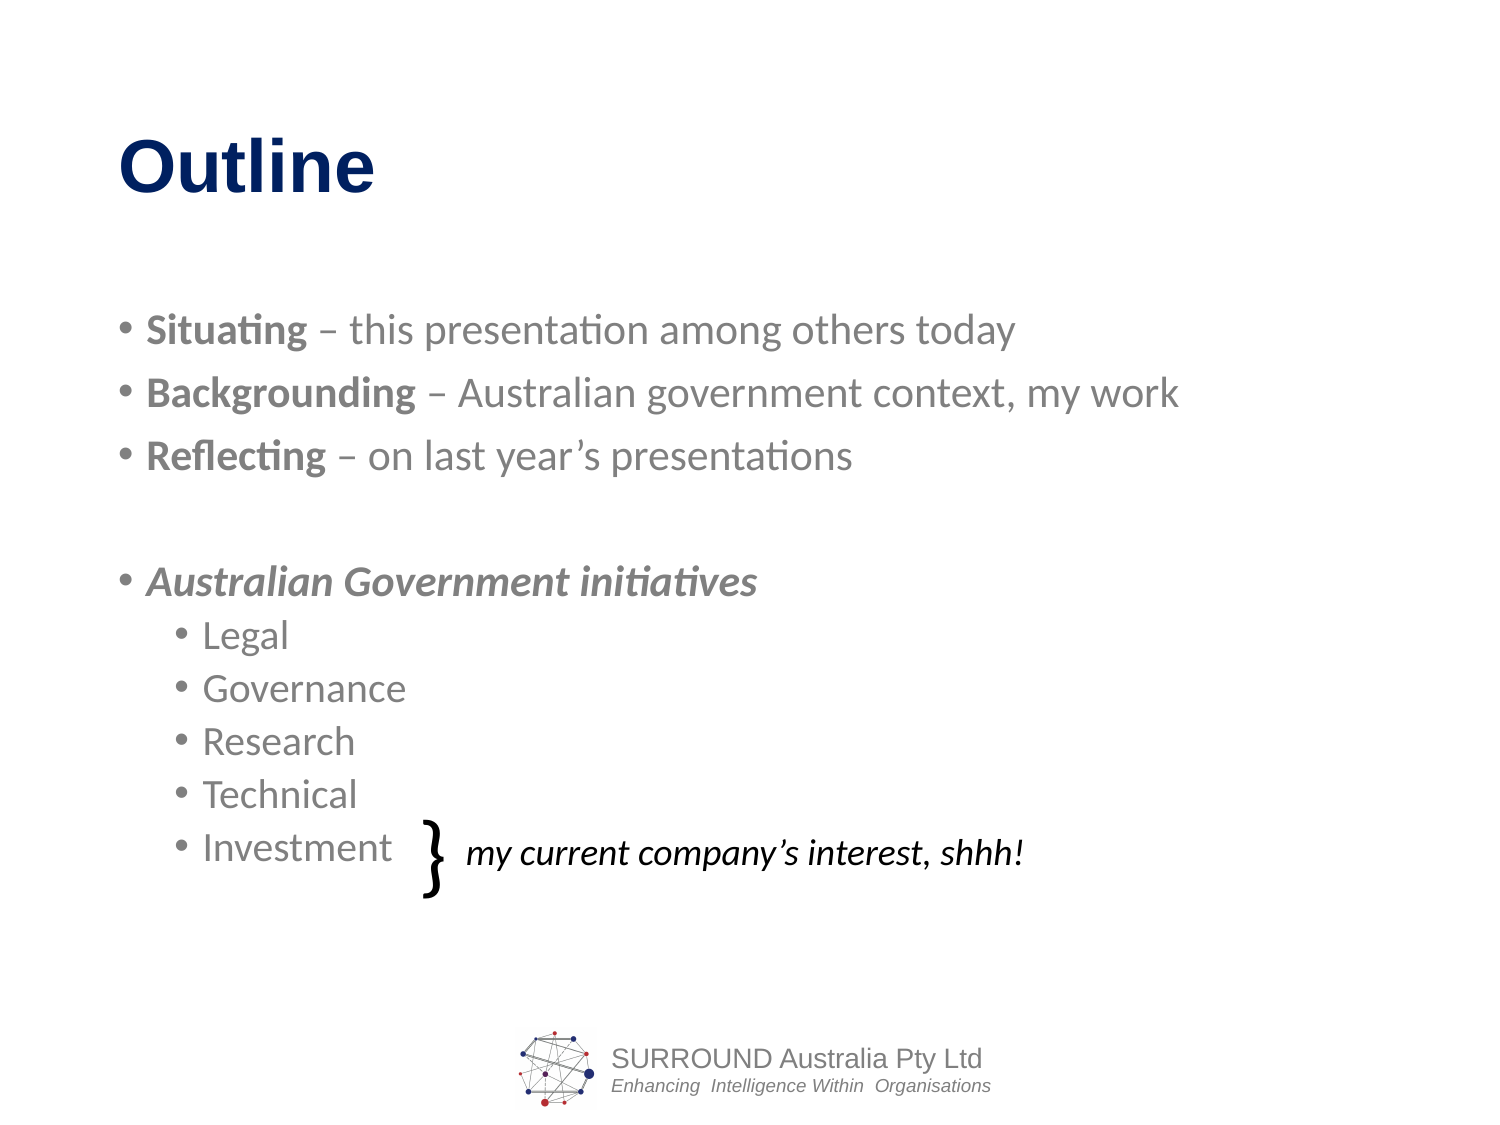

# Outline
Situating – this presentation among others today
Backgrounding – Australian government context, my work
Reflecting – on last year’s presentations

Australian Government initiatives
Legal
Governance
Research
Technical
Investment

}
my current company’s interest, shhh!